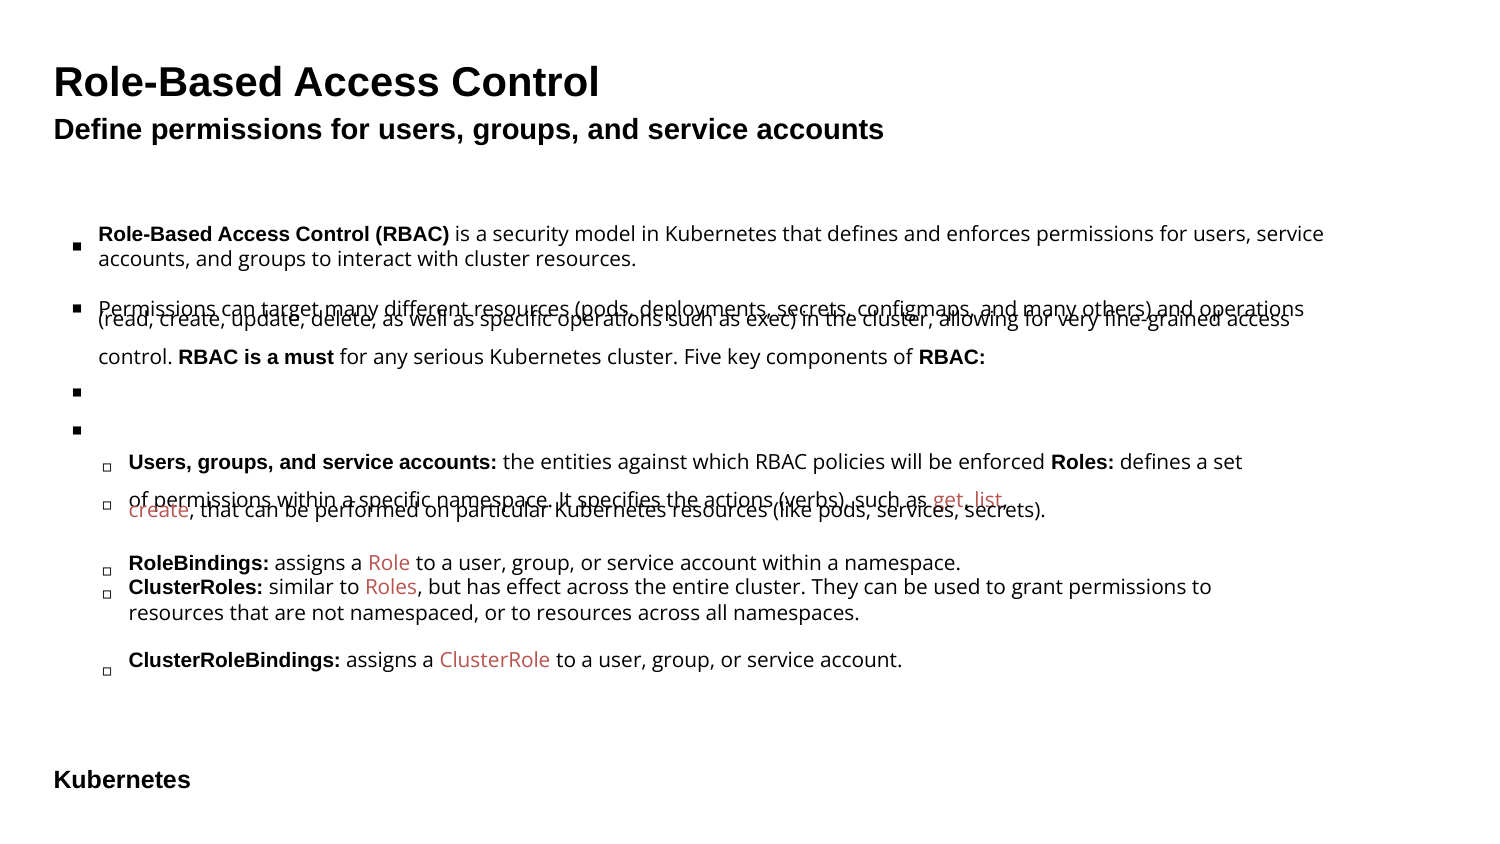

Role-Based Access Control
Deﬁne permissions for users, groups, and service accounts
■
Role-Based Access Control (RBAC) is a security model in Kubernetes that deﬁnes and enforces permissions for users, service accounts, and groups to interact with cluster resources.
Permissions can target many diﬀerent resources (pods, deployments, secrets, conﬁgmaps, and many others) and operations
(read, create, update, delete, as well as speciﬁc operations such as exec) in the cluster, allowing for very ﬁne-grained access
control. RBAC is a must for any serious Kubernetes cluster. Five key components of RBAC:
■
■ ■
Users, groups, and service accounts: the entities against which RBAC policies will be enforced Roles: deﬁnes a set of permissions within a speciﬁc namespace. It speciﬁes the actions (verbs), such as get, list,
create, that can be performed on particular Kubernetes resources (like pods, services, secrets).
RoleBindings: assigns a Role to a user, group, or service account within a namespace.
ClusterRoles: similar to Roles, but has eﬀect across the entire cluster. They can be used to grant permissions to resources that are not namespaced, or to resources across all namespaces.
ClusterRoleBindings: assigns a ClusterRole to a user, group, or service account.
□ □
□
□
□

Kubernetes